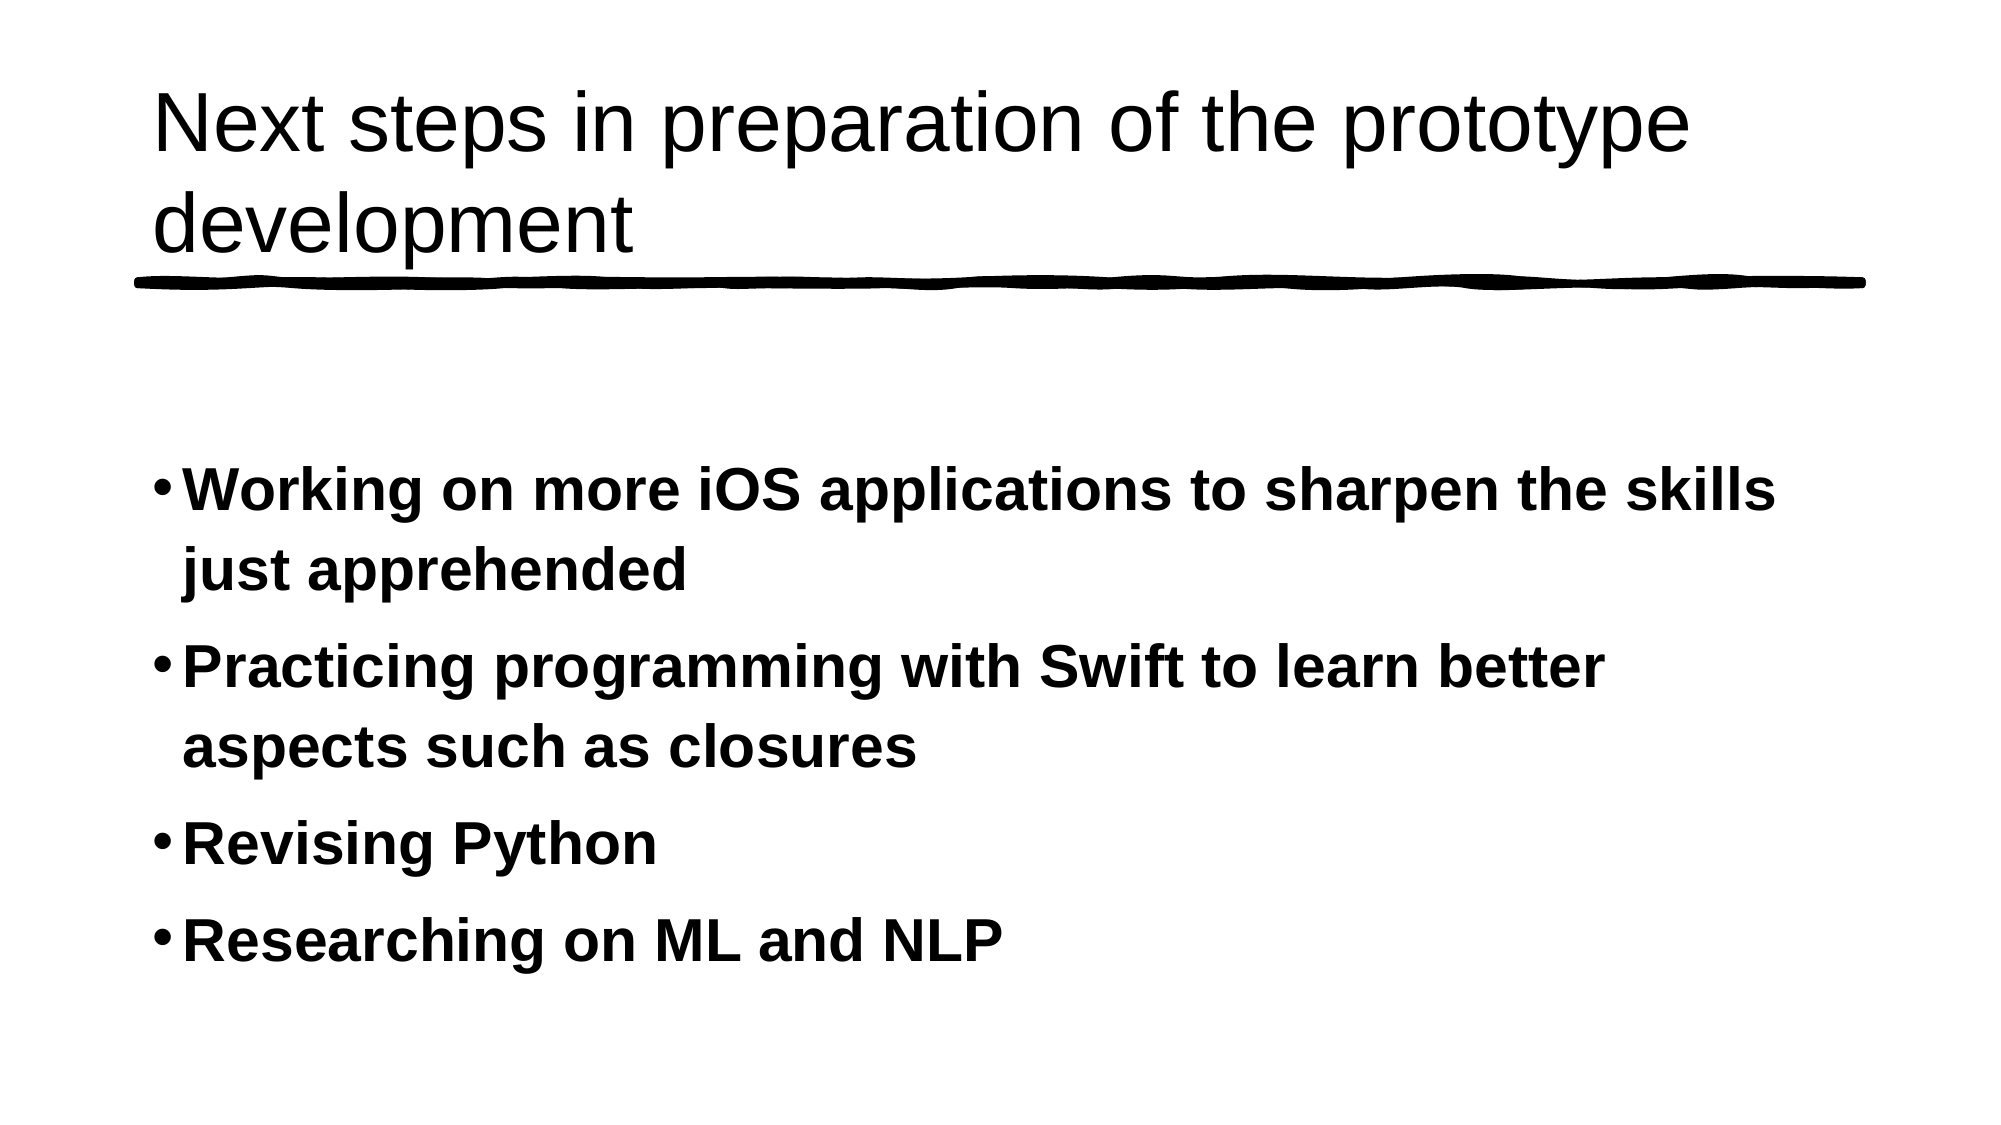

# Next steps in preparation of the prototype development
Working on more iOS applications to sharpen the skills just apprehended
Practicing programming with Swift to learn better aspects such as closures
Revising Python
Researching on ML and NLP